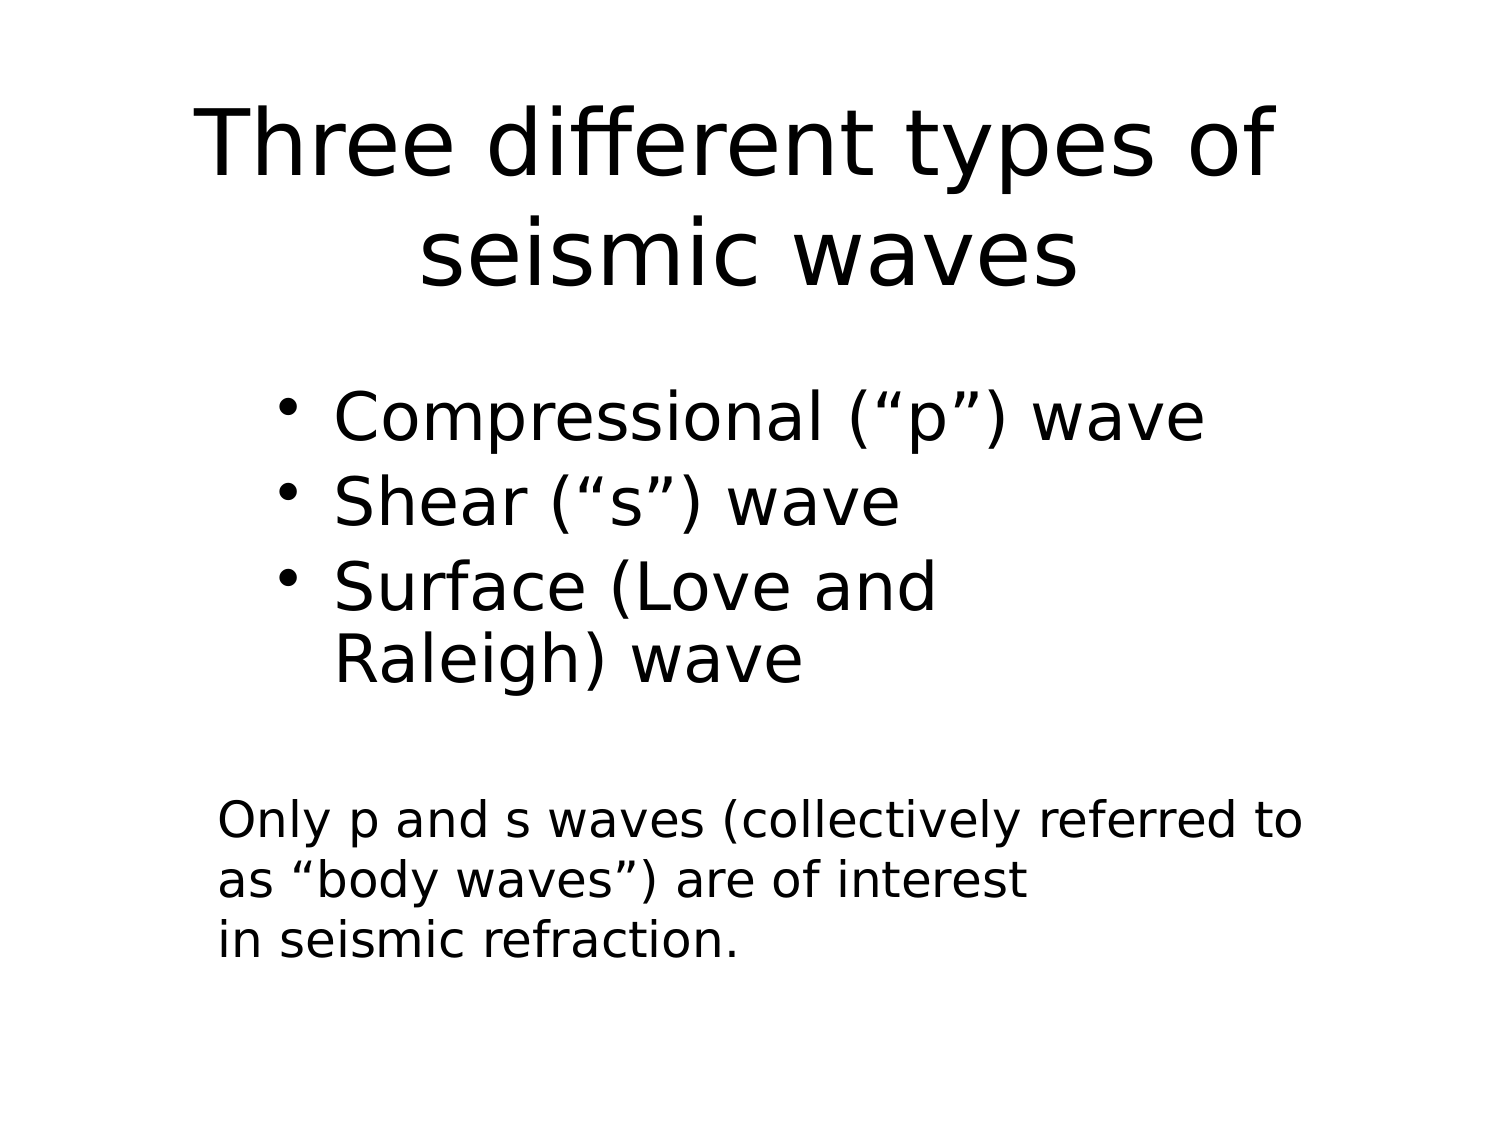

# Three different types of seismic waves
Compressional (“p”) wave
Shear (“s”) wave
Surface (Love and Raleigh) wave
Only p and s waves (collectively referred to
as “body waves”) are of interest
in seismic refraction.